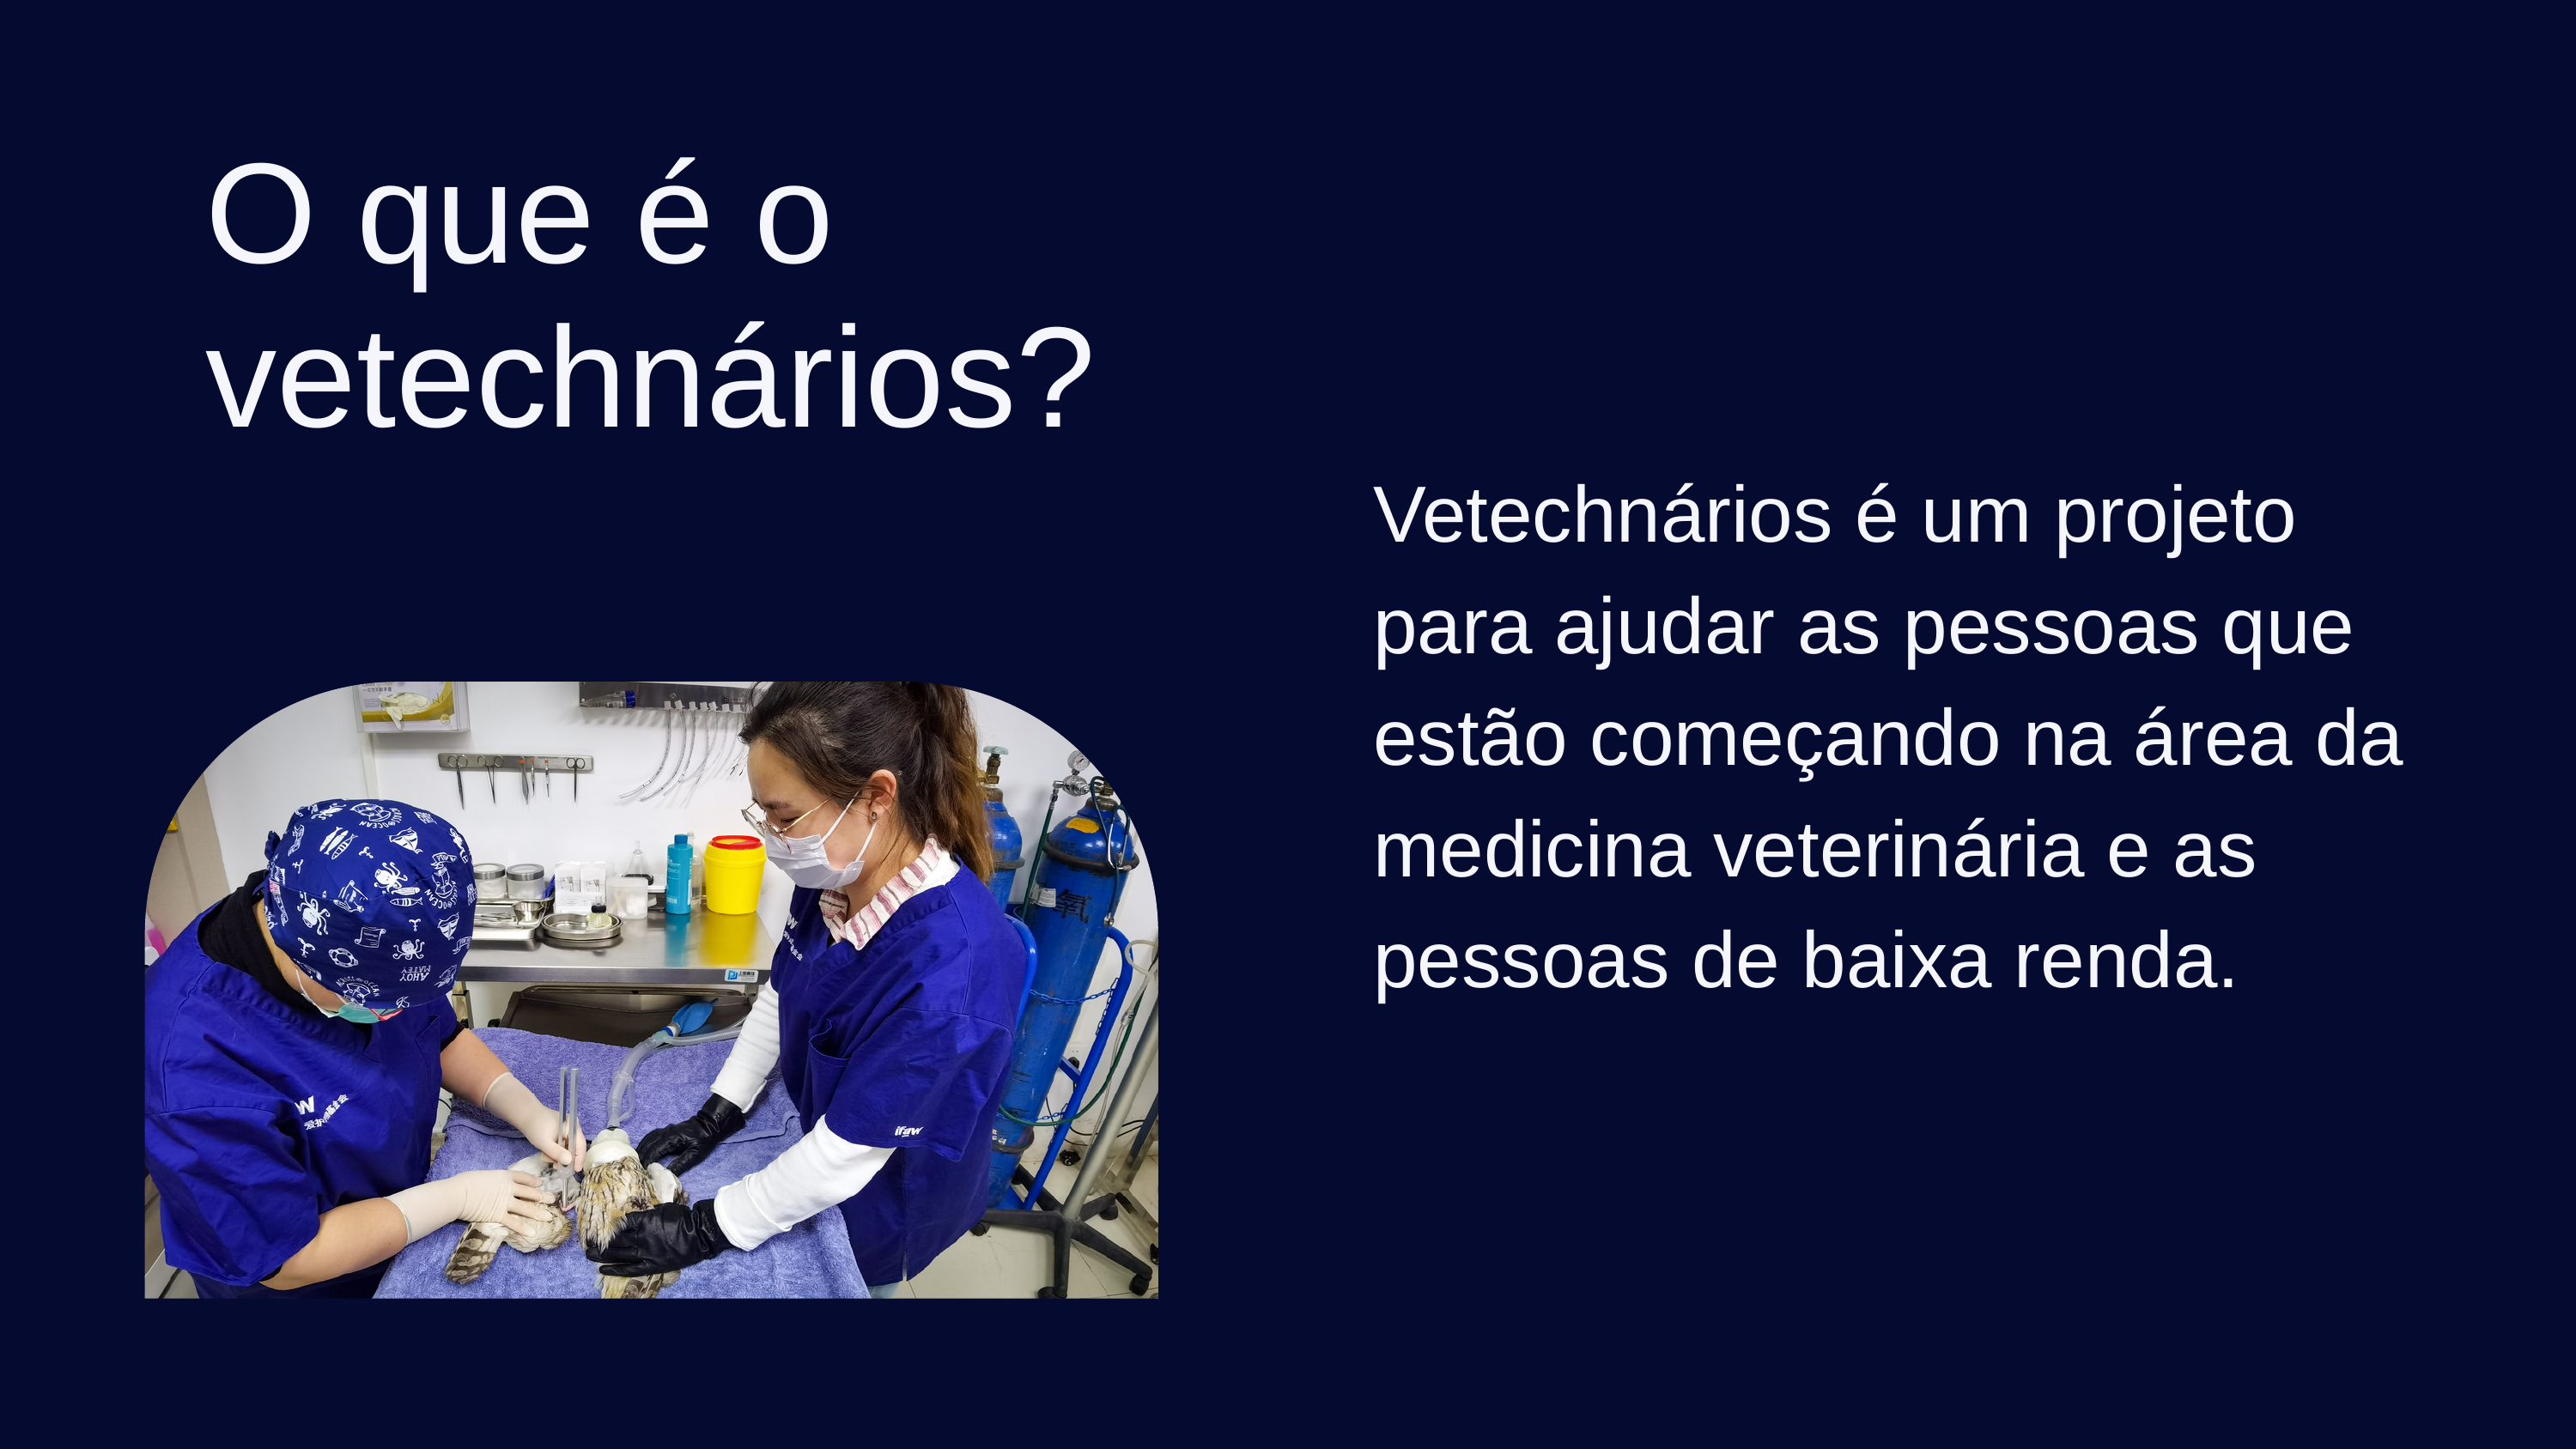

O que é o vetechnários?
Vetechnários é um projeto para ajudar as pessoas que estão começando na área da medicina veterinária e as pessoas de baixa renda.